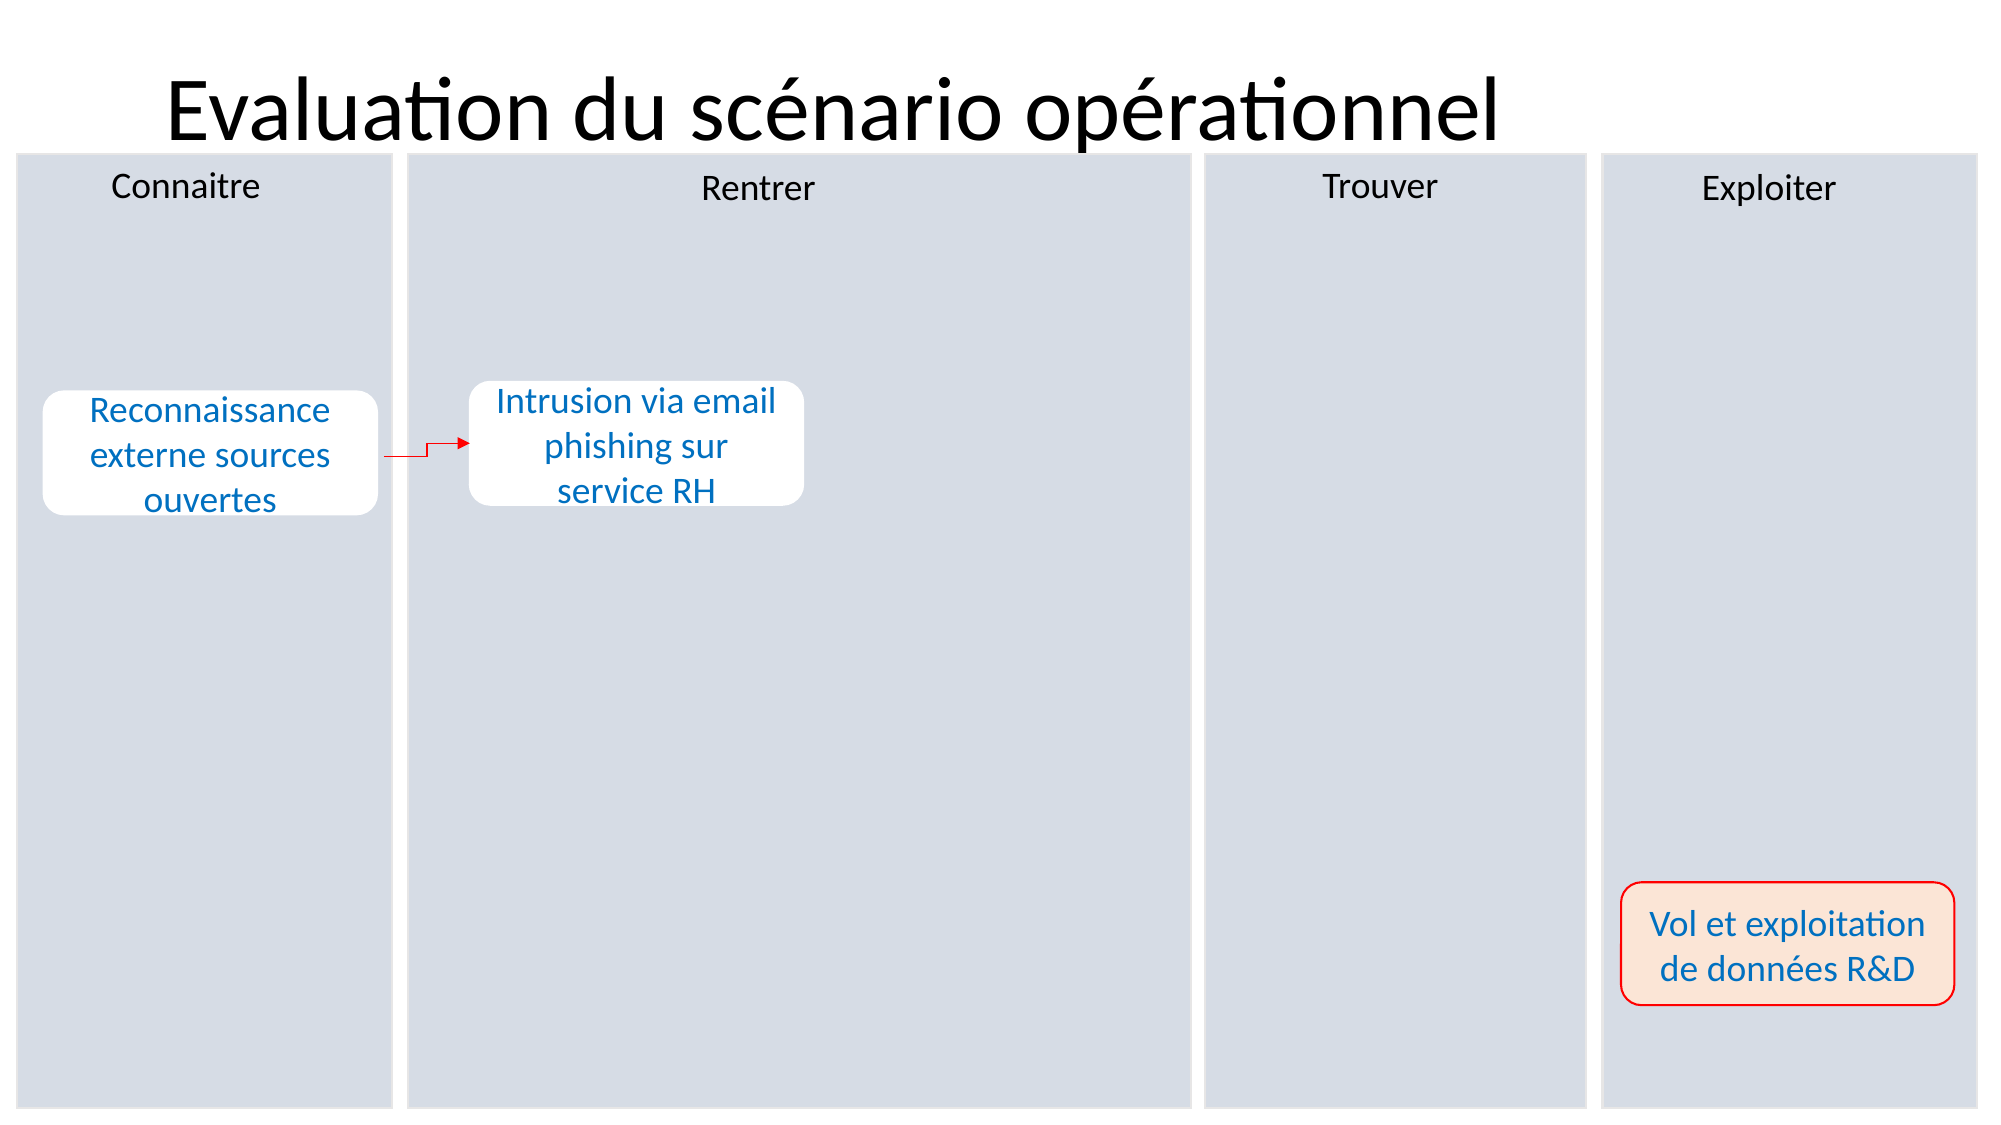

# Evaluation du scénario opérationnel
Trouver
Connaitre

Rentrer
Exploiter
Intrusion via email phishing sur service RH
Reconnaissance externe sources ouvertes
Vol et exploitation de données R&D